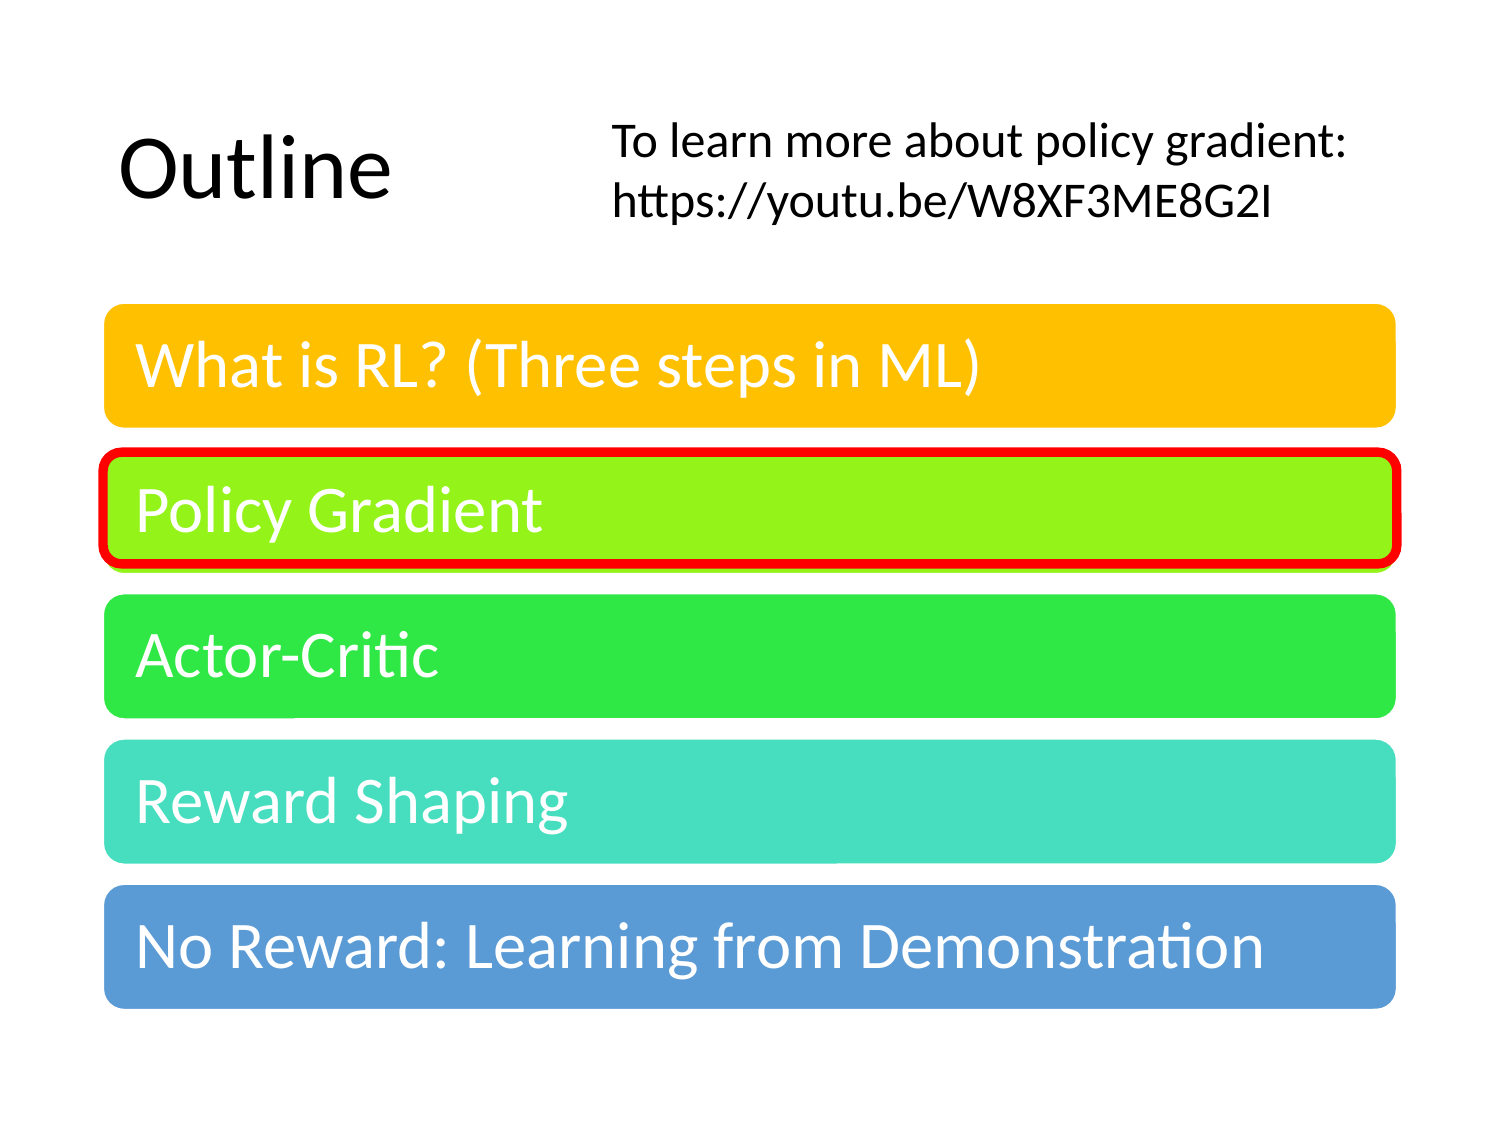

# Outline
To learn more about policy gradient:
https://youtu.be/W8XF3ME8G2I
What is RL? (Three steps in ML)
Policy Gradient
Actor-Critic
Reward Shaping
No Reward: Learning from Demonstration